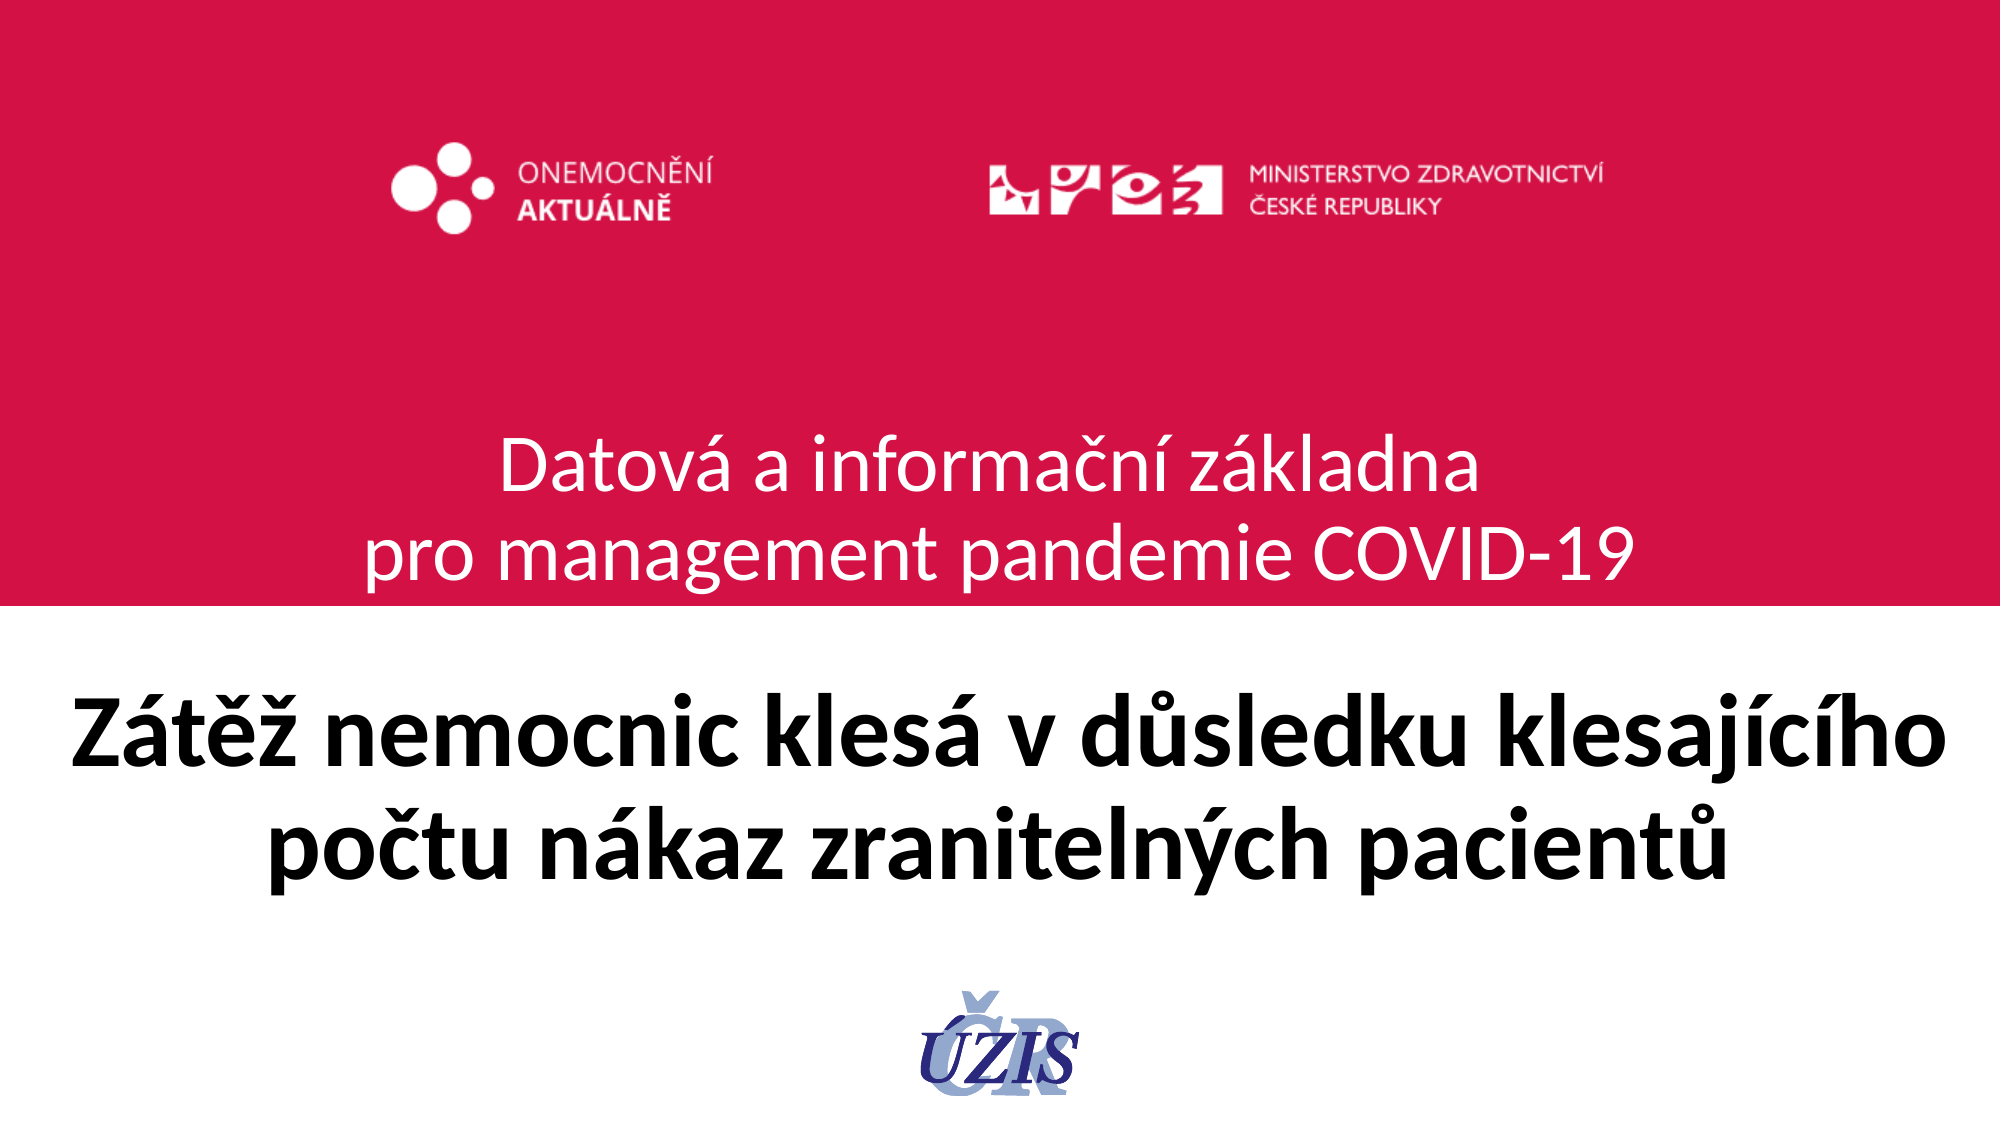

# Datová a informační základna pro management pandemie COVID-19
Zátěž nemocnic klesá v důsledku klesajícího počtu nákaz zranitelných pacientů